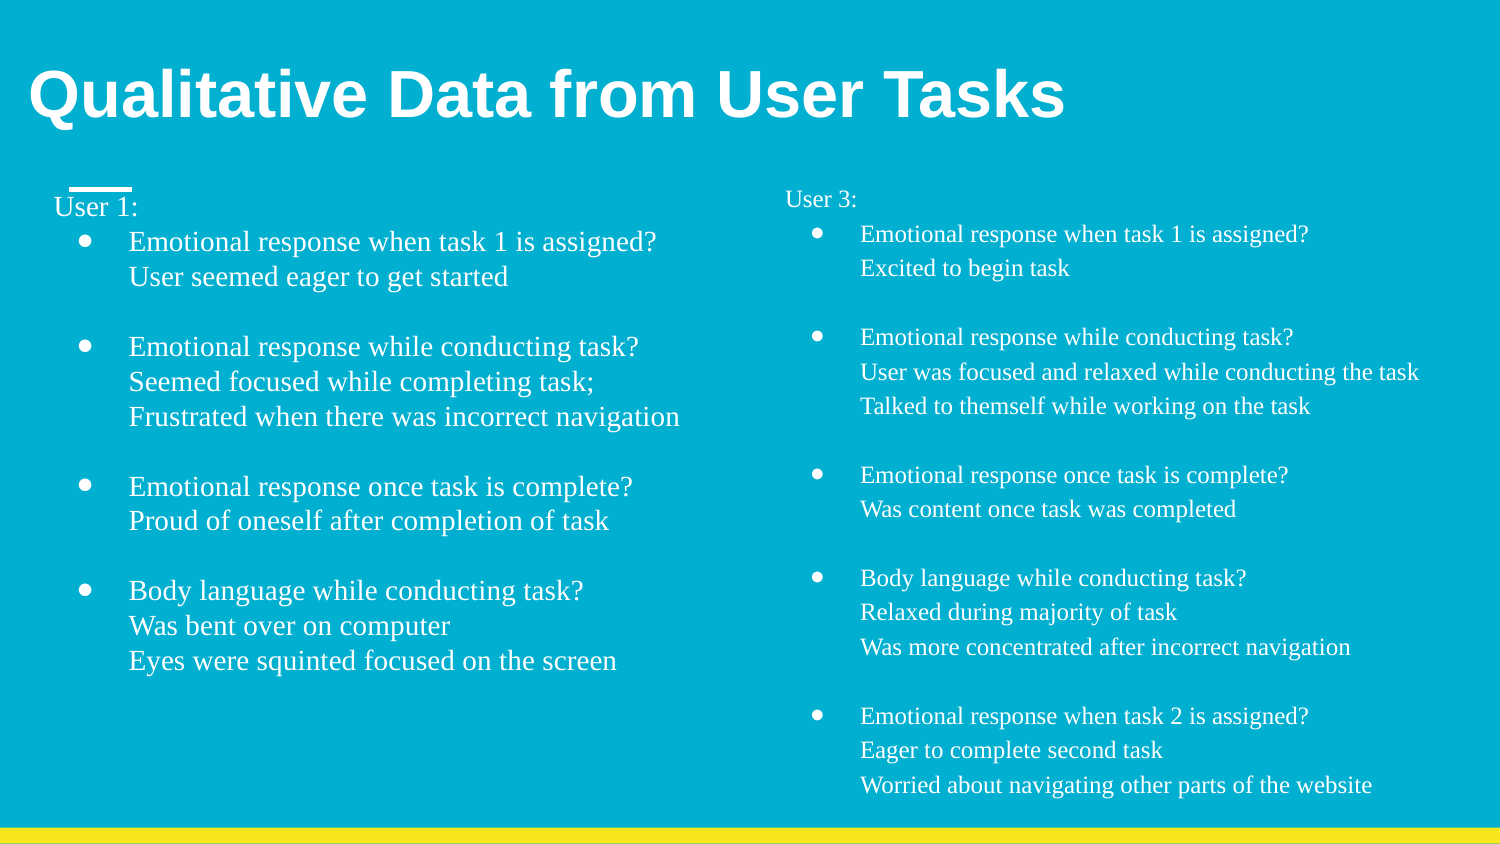

# Qualitative Data from User Tasks

User 1:
Emotional response when task 1 is assigned?
User seemed eager to get started

Emotional response while conducting task?
Seemed focused while completing task;
Frustrated when there was incorrect navigation
Emotional response once task is complete?
Proud of oneself after completion of task

Body language while conducting task?
Was bent over on computer
Eyes were squinted focused on the screen

User 3:
Emotional response when task 1 is assigned?
Excited to begin task

Emotional response while conducting task?
User was focused and relaxed while conducting the task
Talked to themself while working on the task

Emotional response once task is complete?
Was content once task was completed

Body language while conducting task?
Relaxed during majority of task
Was more concentrated after incorrect navigation

Emotional response when task 2 is assigned?
Eager to complete second task
Worried about navigating other parts of the website